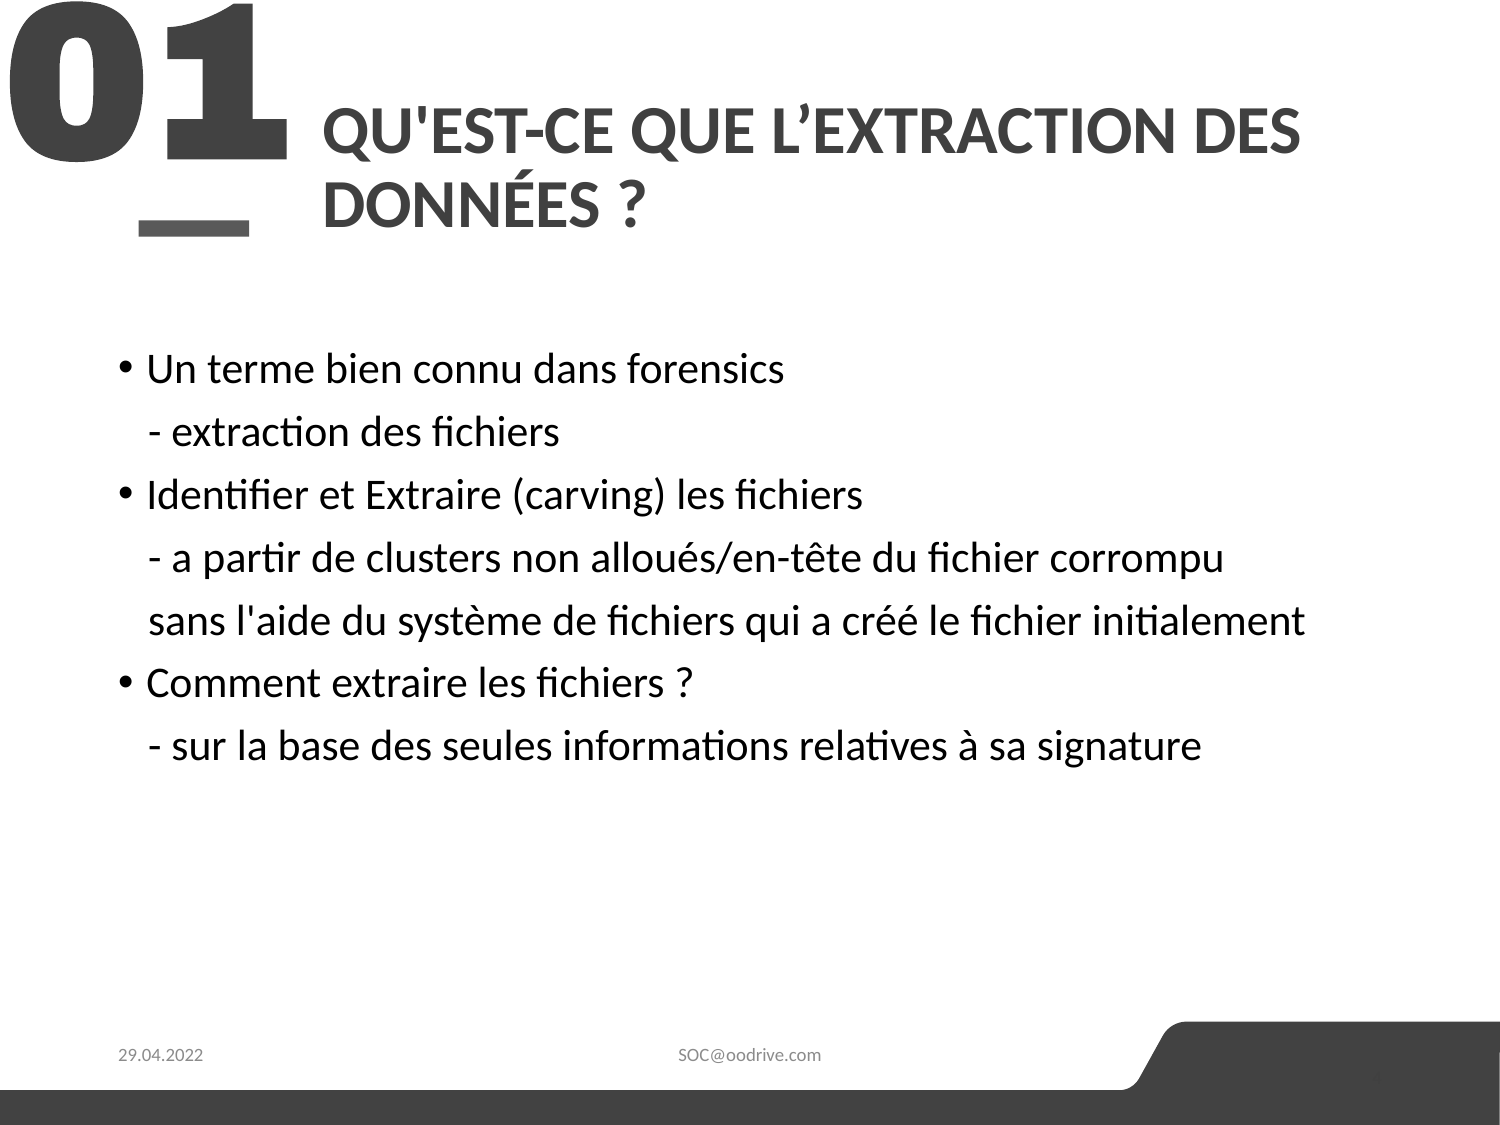

01
# Qu'est-ce que l’extraction des données ?
Un terme bien connu dans forensics
   - extraction des fichiers
Identifier et Extraire (carving) les fichiers
   - a partir de clusters non alloués/en-tête du fichier corrompu
   sans l'aide du système de fichiers qui a créé le fichier initialement
Comment extraire les fichiers ?
   - sur la base des seules informations relatives à sa signature
Lorem Ipsum Dolor Sit
29.04.2022
SOC@oodrive.com
4